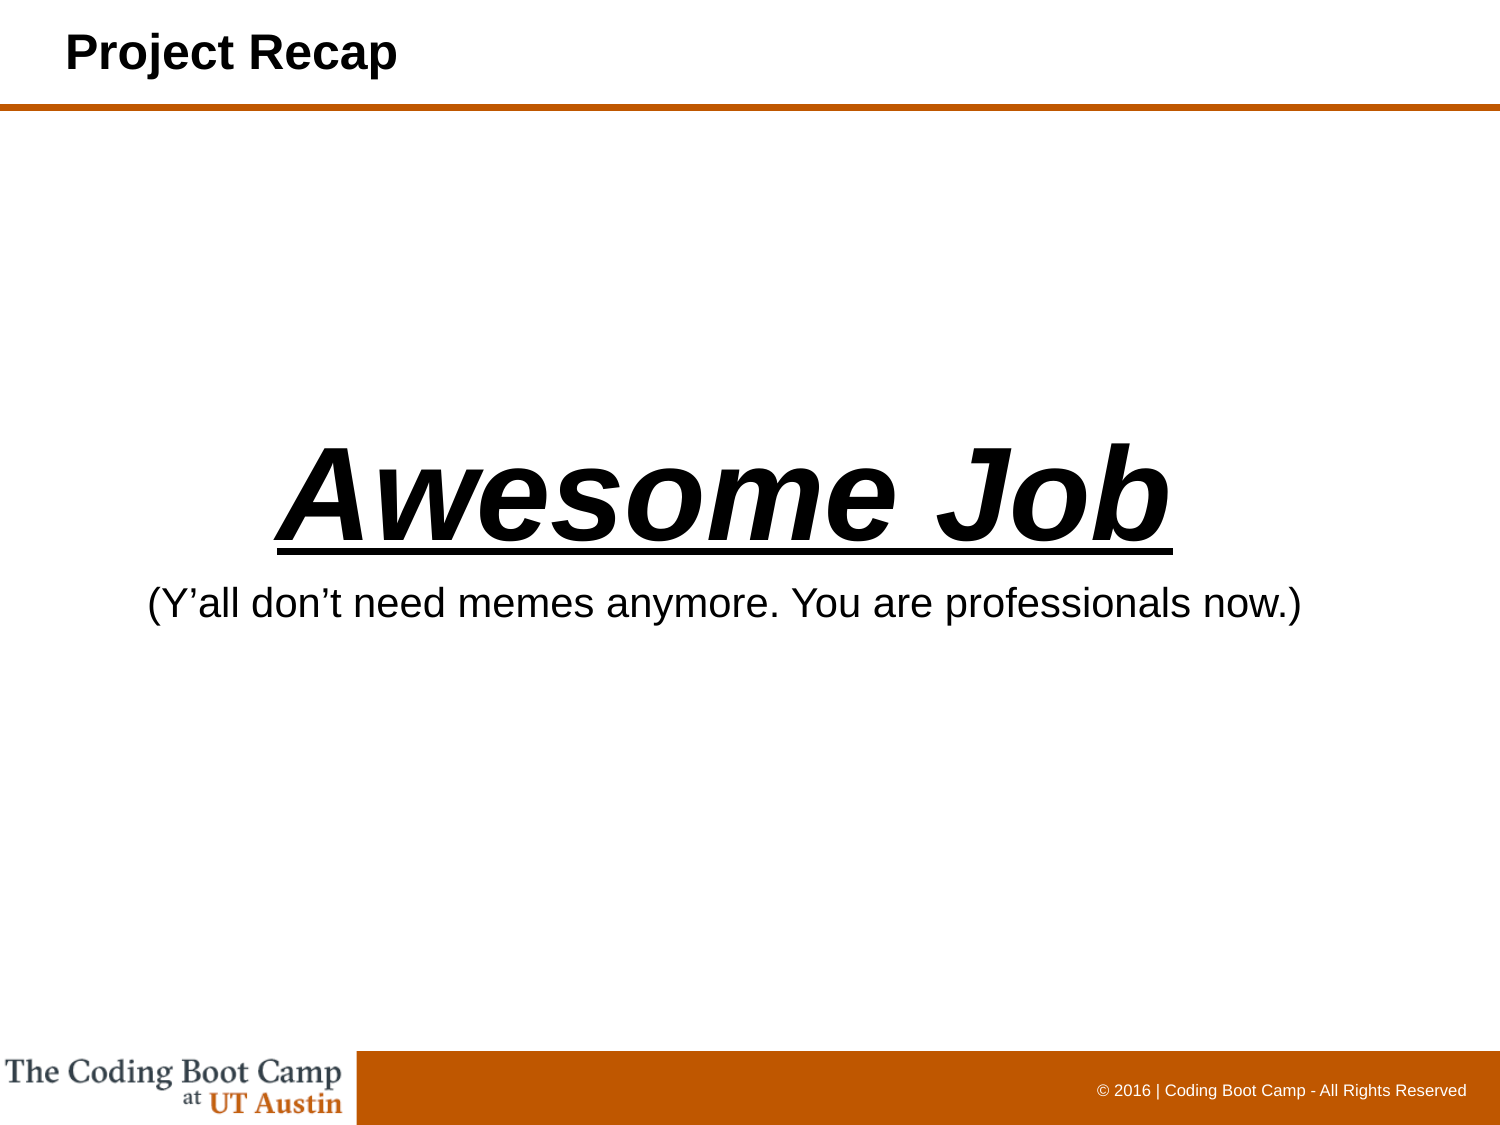

# Project Recap
Awesome Job
(Y’all don’t need memes anymore. You are professionals now.)